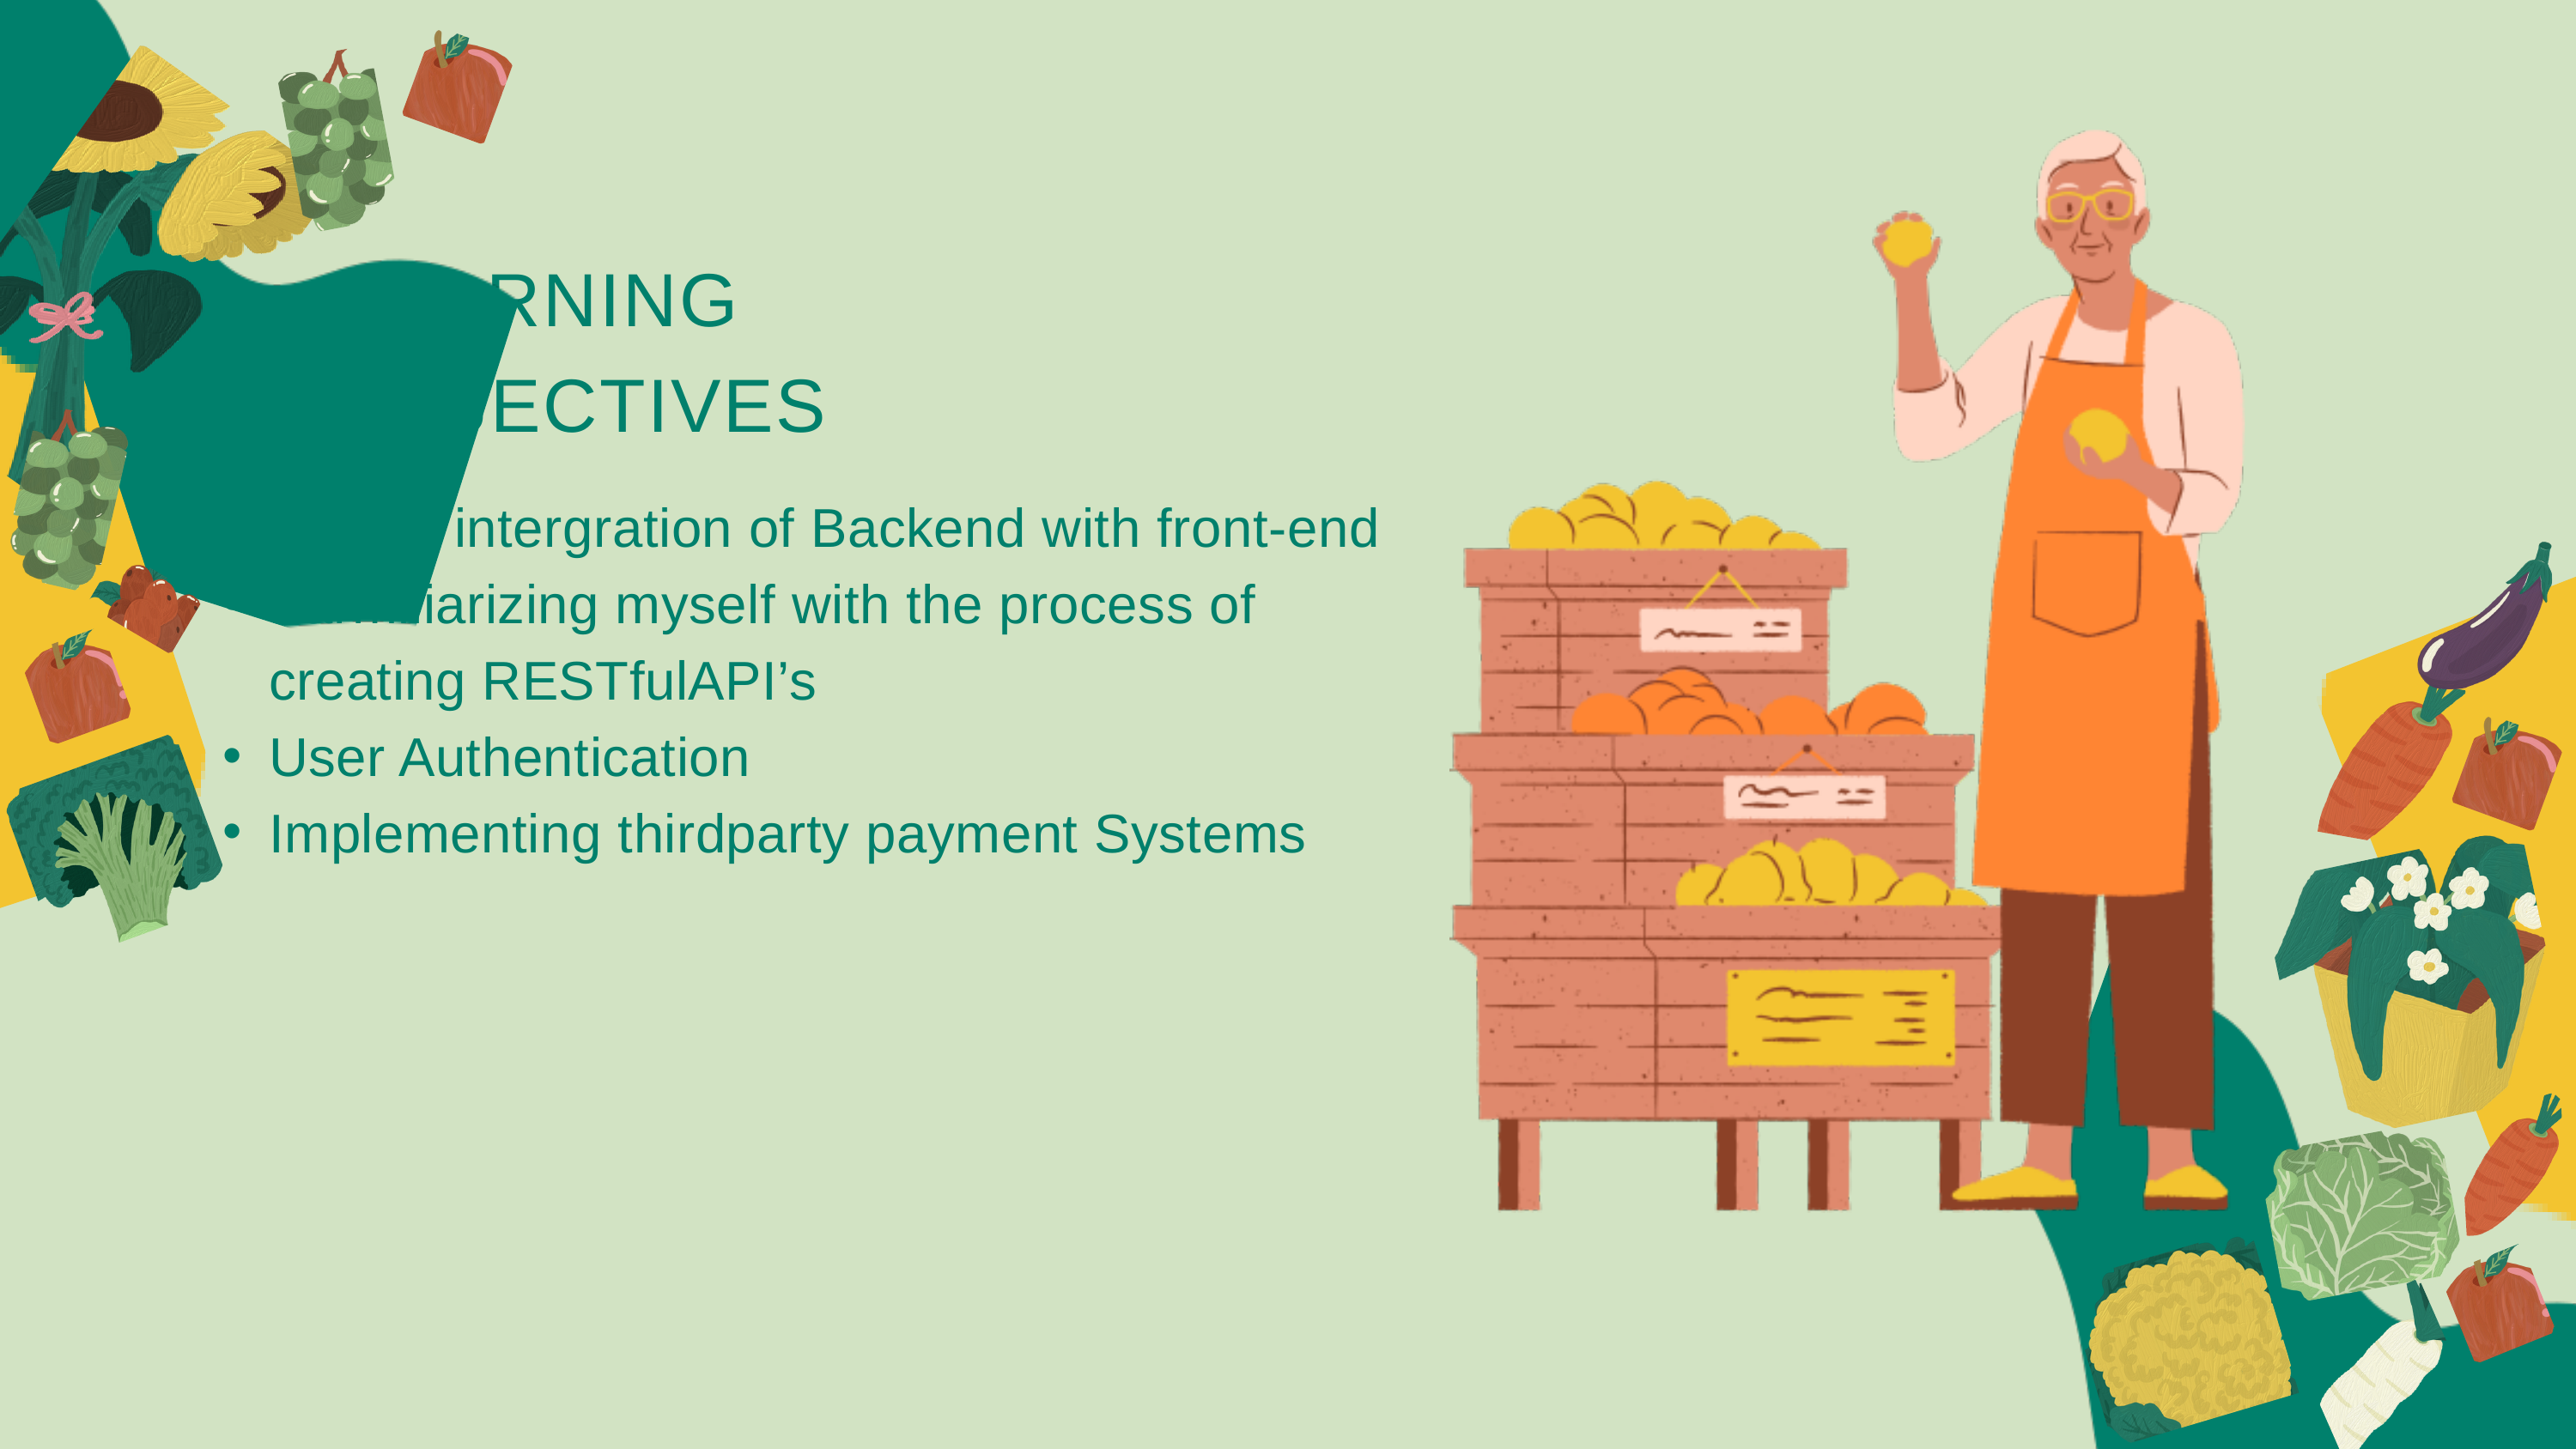

LEARNING OBJECTIVES

Master intergration of Backend with front-end
Farmiliarizing myself with the process of creating RESTfulAPI’s
User Authentication
Implementing thirdparty payment Systems